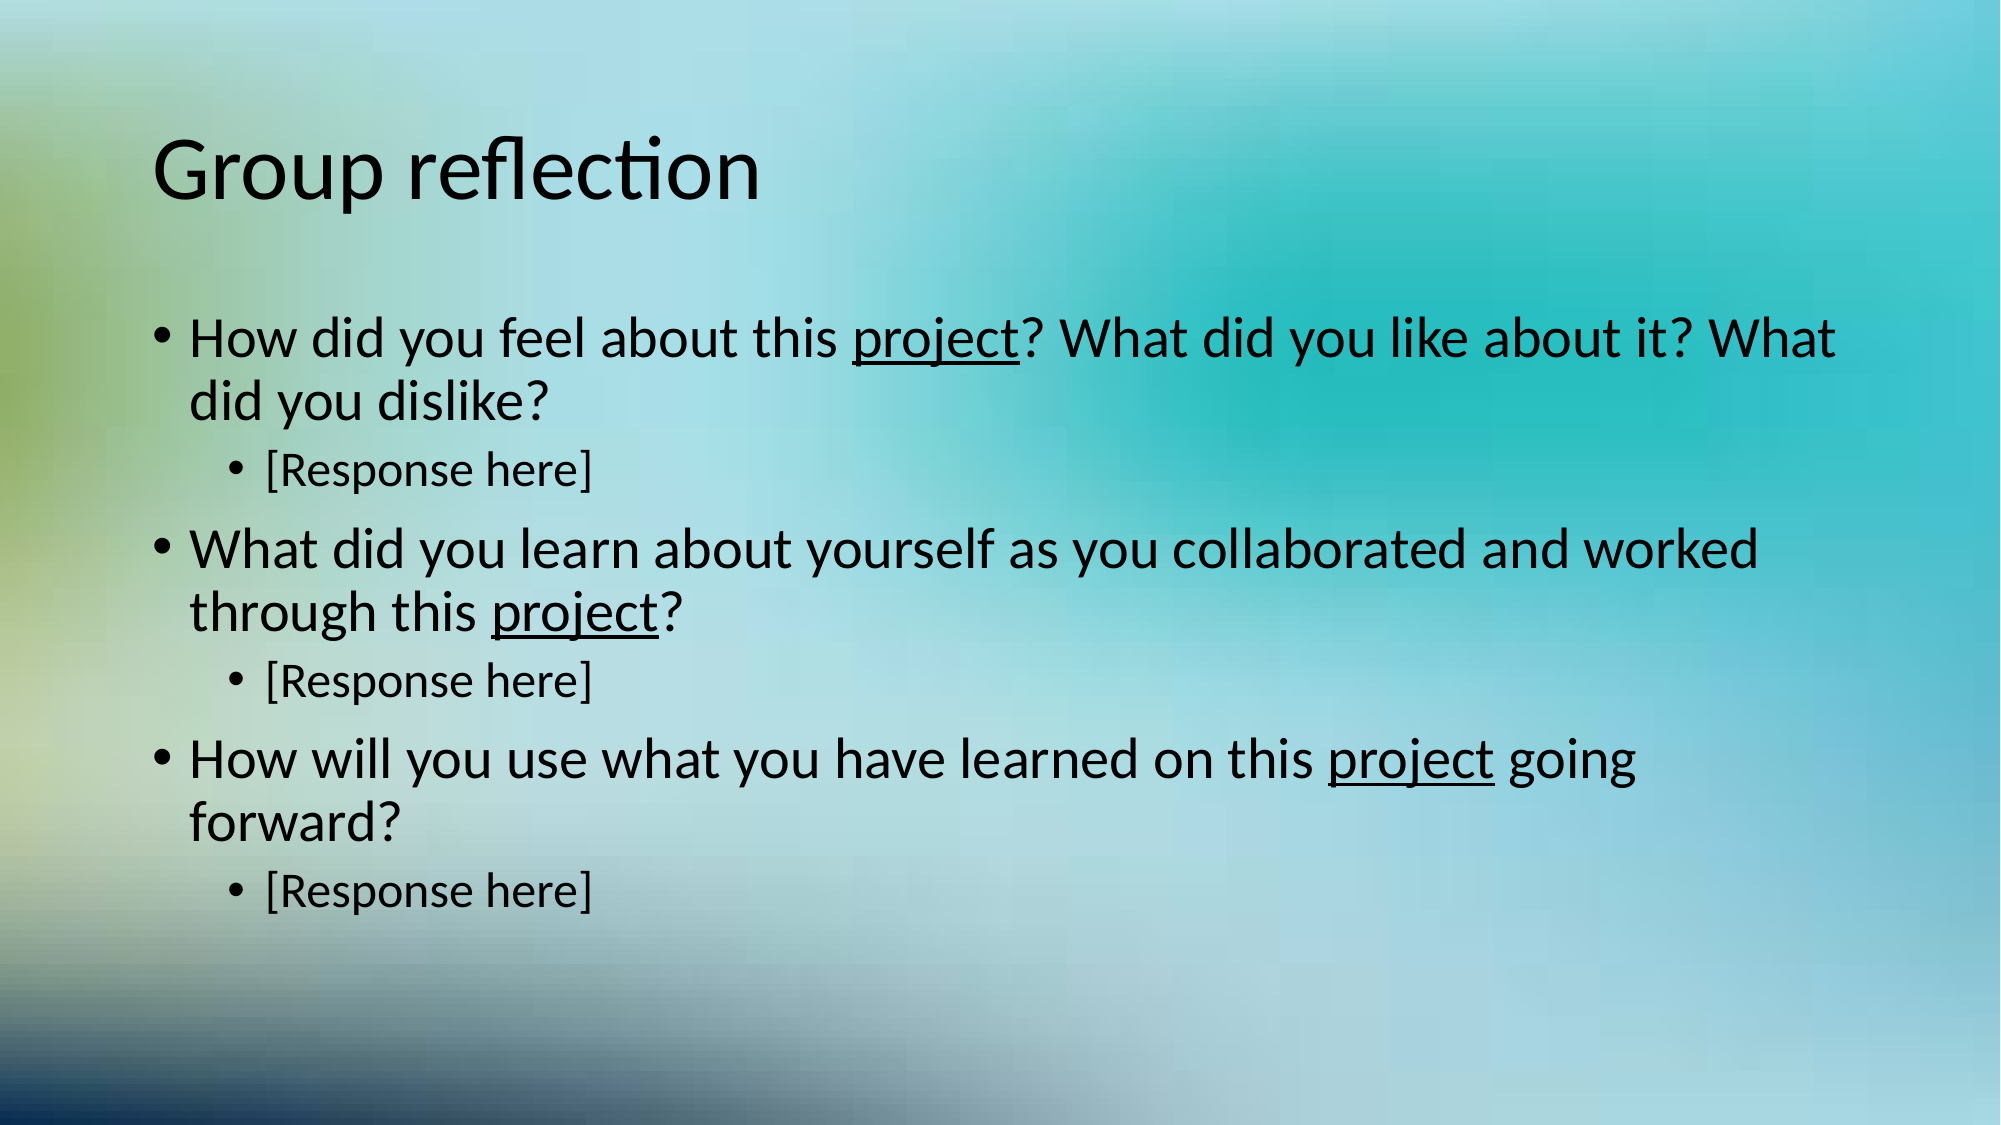

# Group reflection
How did you feel about this project? What did you like about it? What did you dislike?
[Response here]
What did you learn about yourself as you collaborated and worked through this project?
[Response here]
How will you use what you have learned on this project going forward?
[Response here]